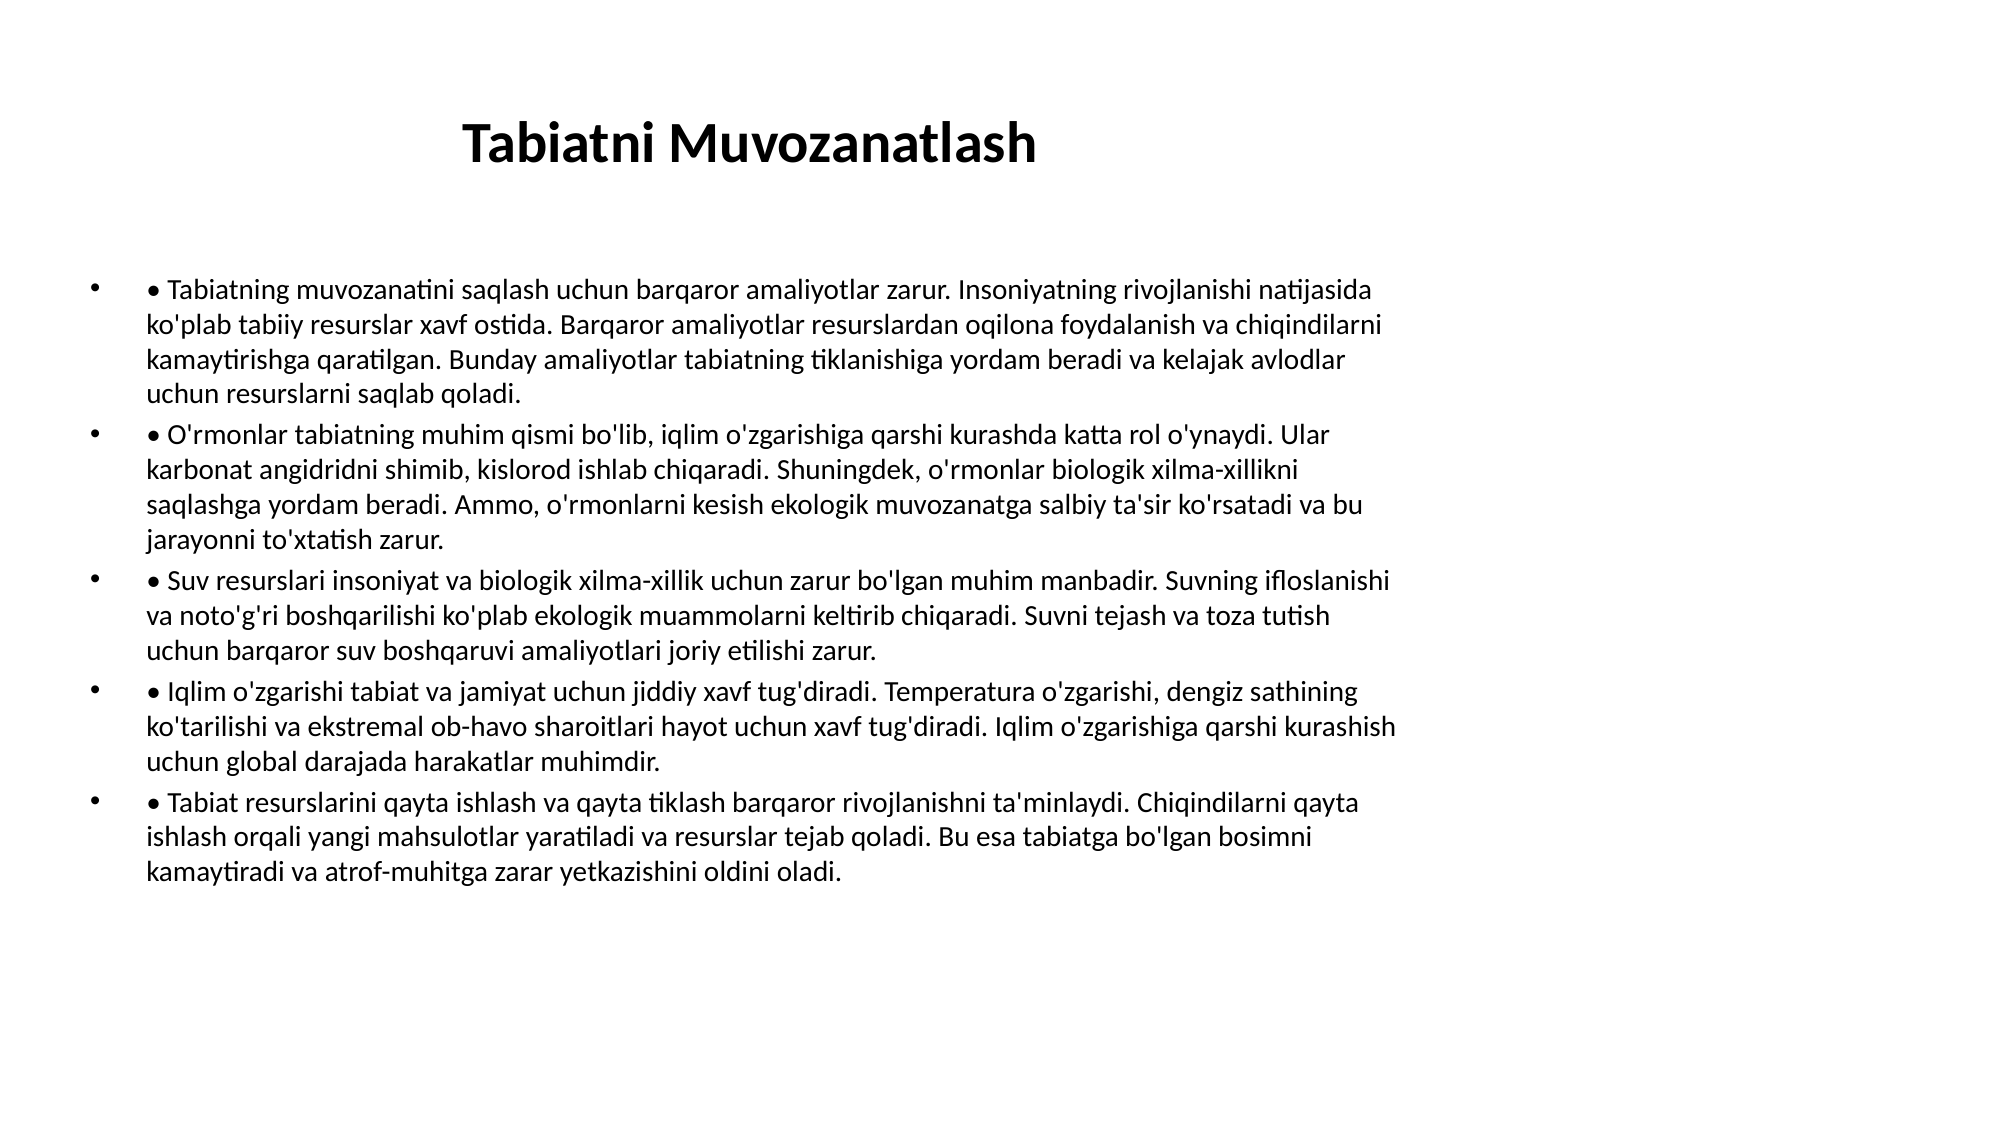

# Tabiatni Muvozanatlash
• Tabiatning muvozanatini saqlash uchun barqaror amaliyotlar zarur. Insoniyatning rivojlanishi natijasida ko'plab tabiiy resurslar xavf ostida. Barqaror amaliyotlar resurslardan oqilona foydalanish va chiqindilarni kamaytirishga qaratilgan. Bunday amaliyotlar tabiatning tiklanishiga yordam beradi va kelajak avlodlar uchun resurslarni saqlab qoladi.
• O'rmonlar tabiatning muhim qismi bo'lib, iqlim o'zgarishiga qarshi kurashda katta rol o'ynaydi. Ular karbonat angidridni shimib, kislorod ishlab chiqaradi. Shuningdek, o'rmonlar biologik xilma-xillikni saqlashga yordam beradi. Ammo, o'rmonlarni kesish ekologik muvozanatga salbiy ta'sir ko'rsatadi va bu jarayonni to'xtatish zarur.
• Suv resurslari insoniyat va biologik xilma-xillik uchun zarur bo'lgan muhim manbadir. Suvning ifloslanishi va noto'g'ri boshqarilishi ko'plab ekologik muammolarni keltirib chiqaradi. Suvni tejash va toza tutish uchun barqaror suv boshqaruvi amaliyotlari joriy etilishi zarur.
• Iqlim o'zgarishi tabiat va jamiyat uchun jiddiy xavf tug'diradi. Temperatura o'zgarishi, dengiz sathining ko'tarilishi va ekstremal ob-havo sharoitlari hayot uchun xavf tug'diradi. Iqlim o'zgarishiga qarshi kurashish uchun global darajada harakatlar muhimdir.
• Tabiat resurslarini qayta ishlash va qayta tiklash barqaror rivojlanishni ta'minlaydi. Chiqindilarni qayta ishlash orqali yangi mahsulotlar yaratiladi va resurslar tejab qoladi. Bu esa tabiatga bo'lgan bosimni kamaytiradi va atrof-muhitga zarar yetkazishini oldini oladi.